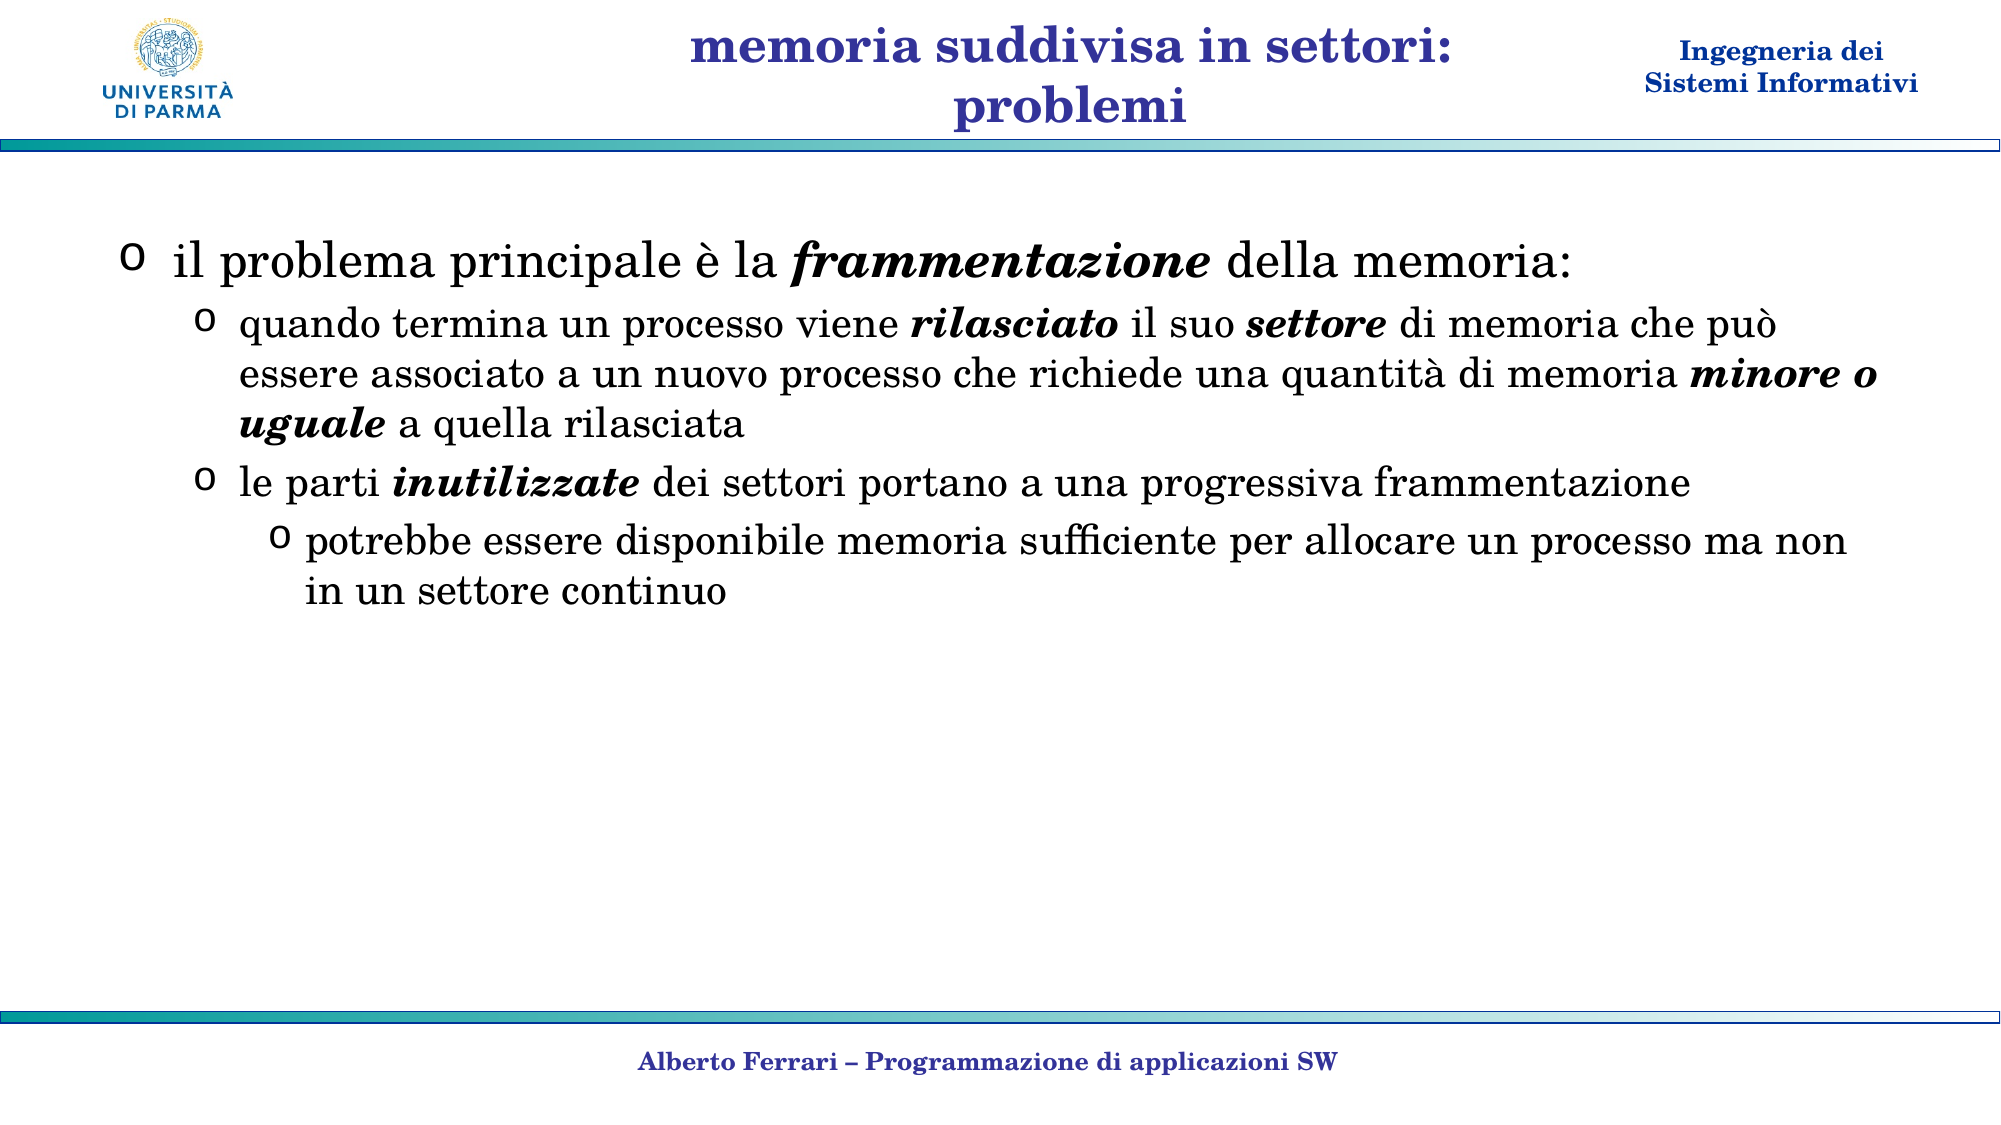

# memoria suddivisa in settori: problemi
il problema principale è la frammentazione della memoria:
quando termina un processo viene rilasciato il suo settore di memoria che può essere associato a un nuovo processo che richiede una quantità di memoria minore o uguale a quella rilasciata
le parti inutilizzate dei settori portano a una progressiva frammentazione
potrebbe essere disponibile memoria sufficiente per allocare un processo ma non in un settore continuo

Alberto Ferrari – Programmazione di applicazioni SW